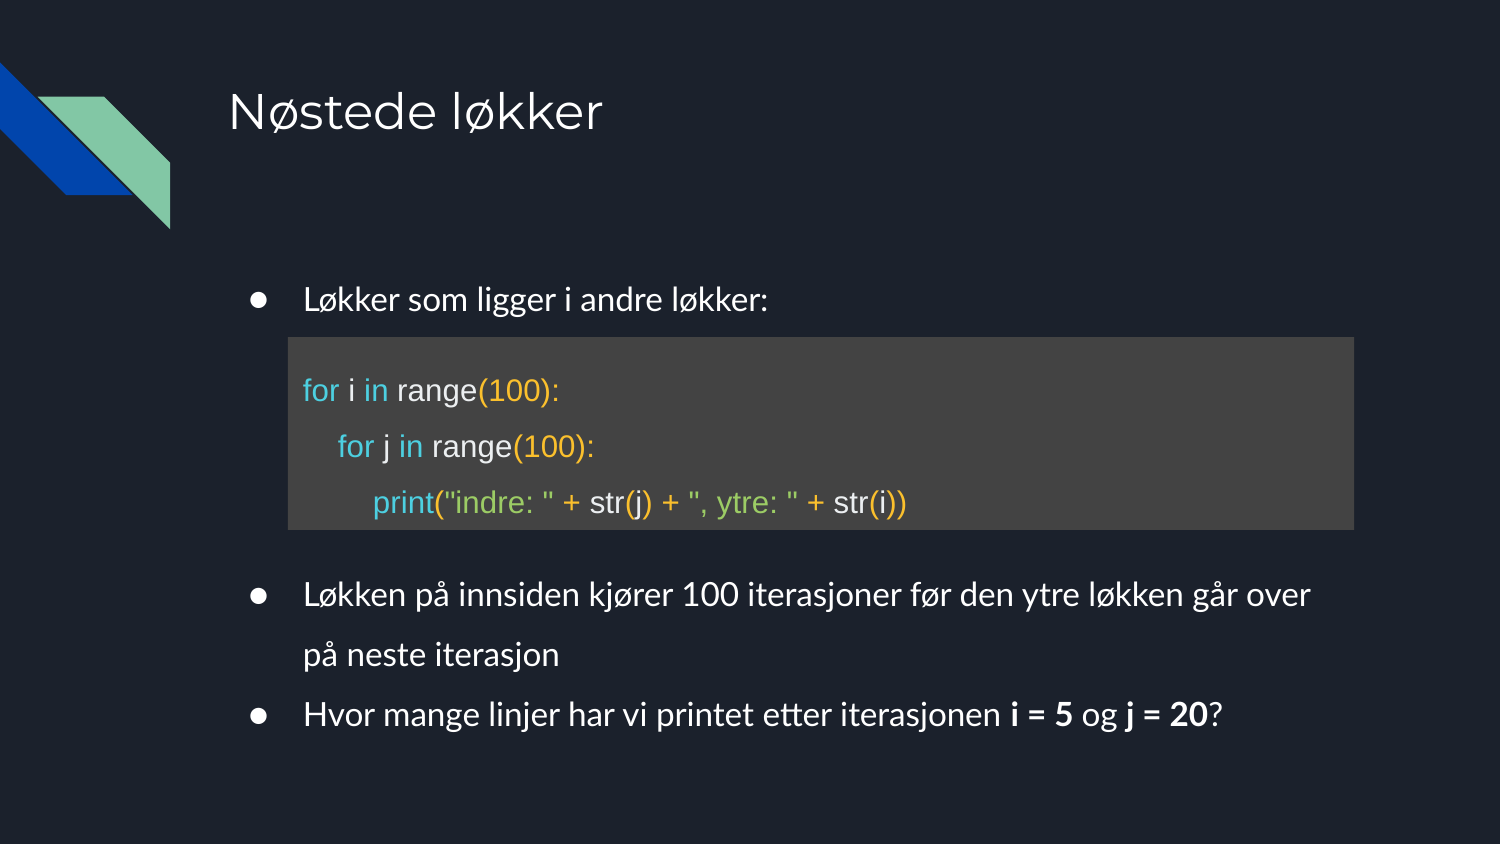

# Nøstede løkker
Løkker som ligger i andre løkker:
for i in range(100):
    for j in range(100):
        print("indre: " + str(j) + ", ytre: " + str(i))

Løkken på innsiden kjører 100 iterasjoner før den ytre løkken går over på neste iterasjon
Hvor mange linjer har vi printet etter iterasjonen i = 5 og j = 20?